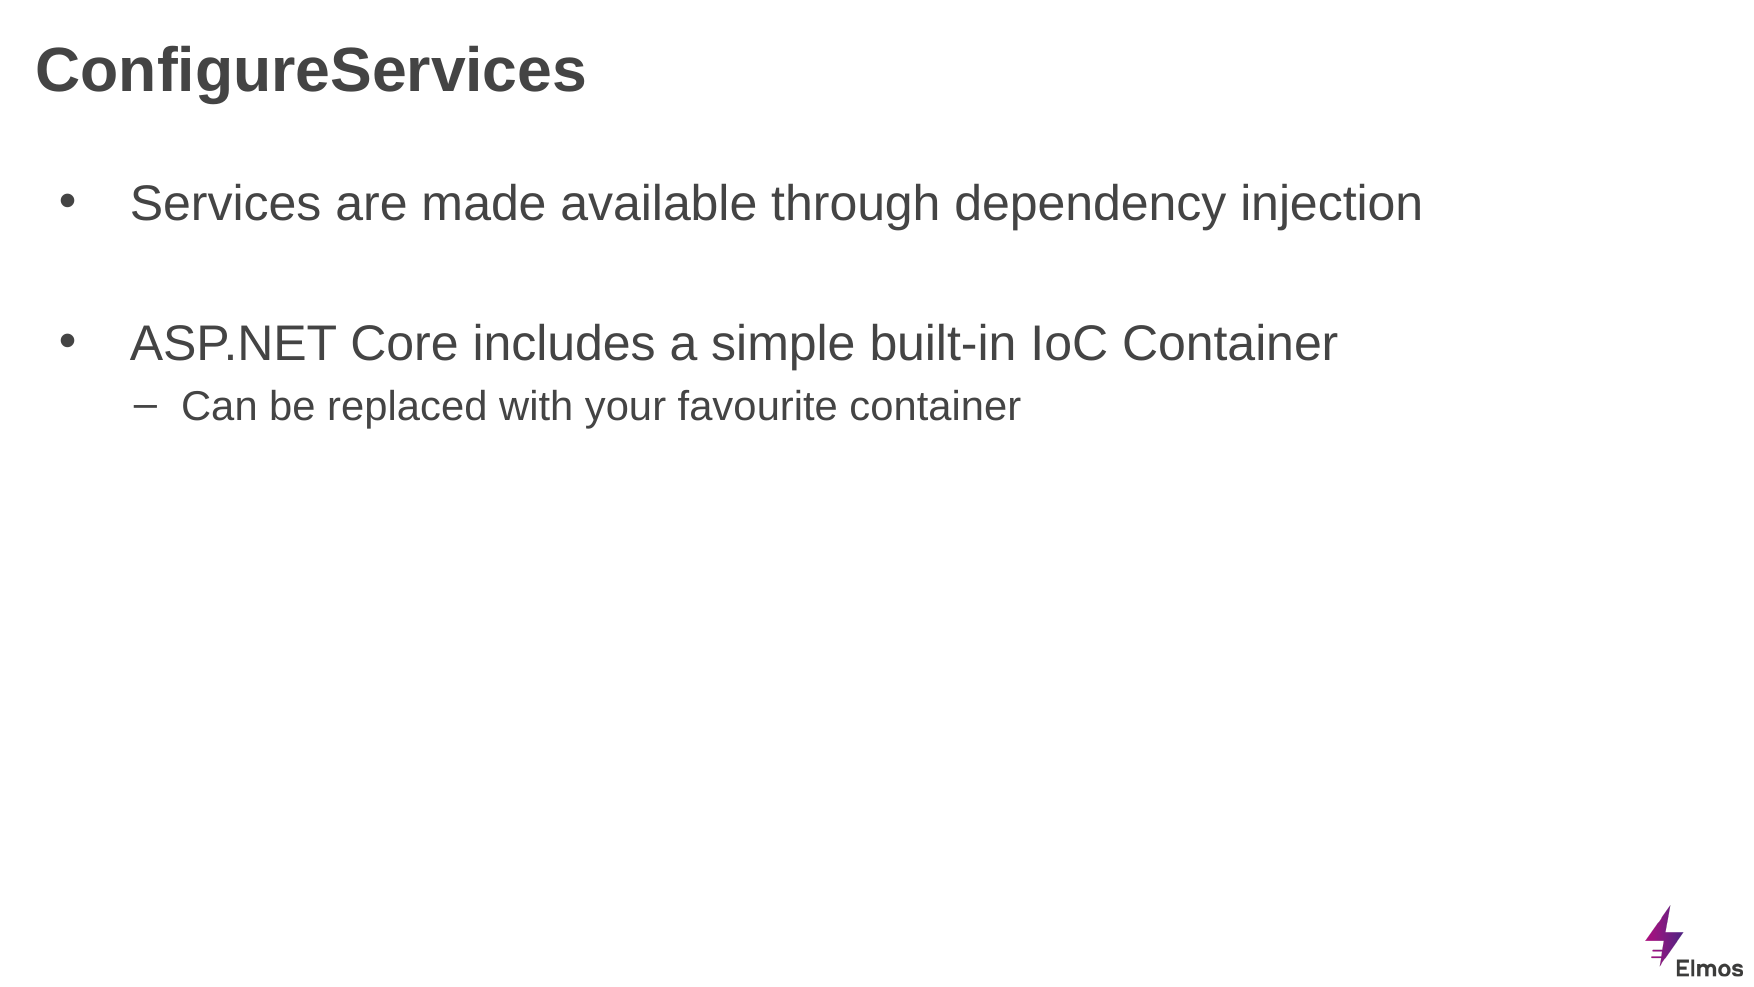

# ConfigureServices
Services are made available through dependency injection

ASP.NET Core includes a simple built-in IoC Container
Can be replaced with your favourite container